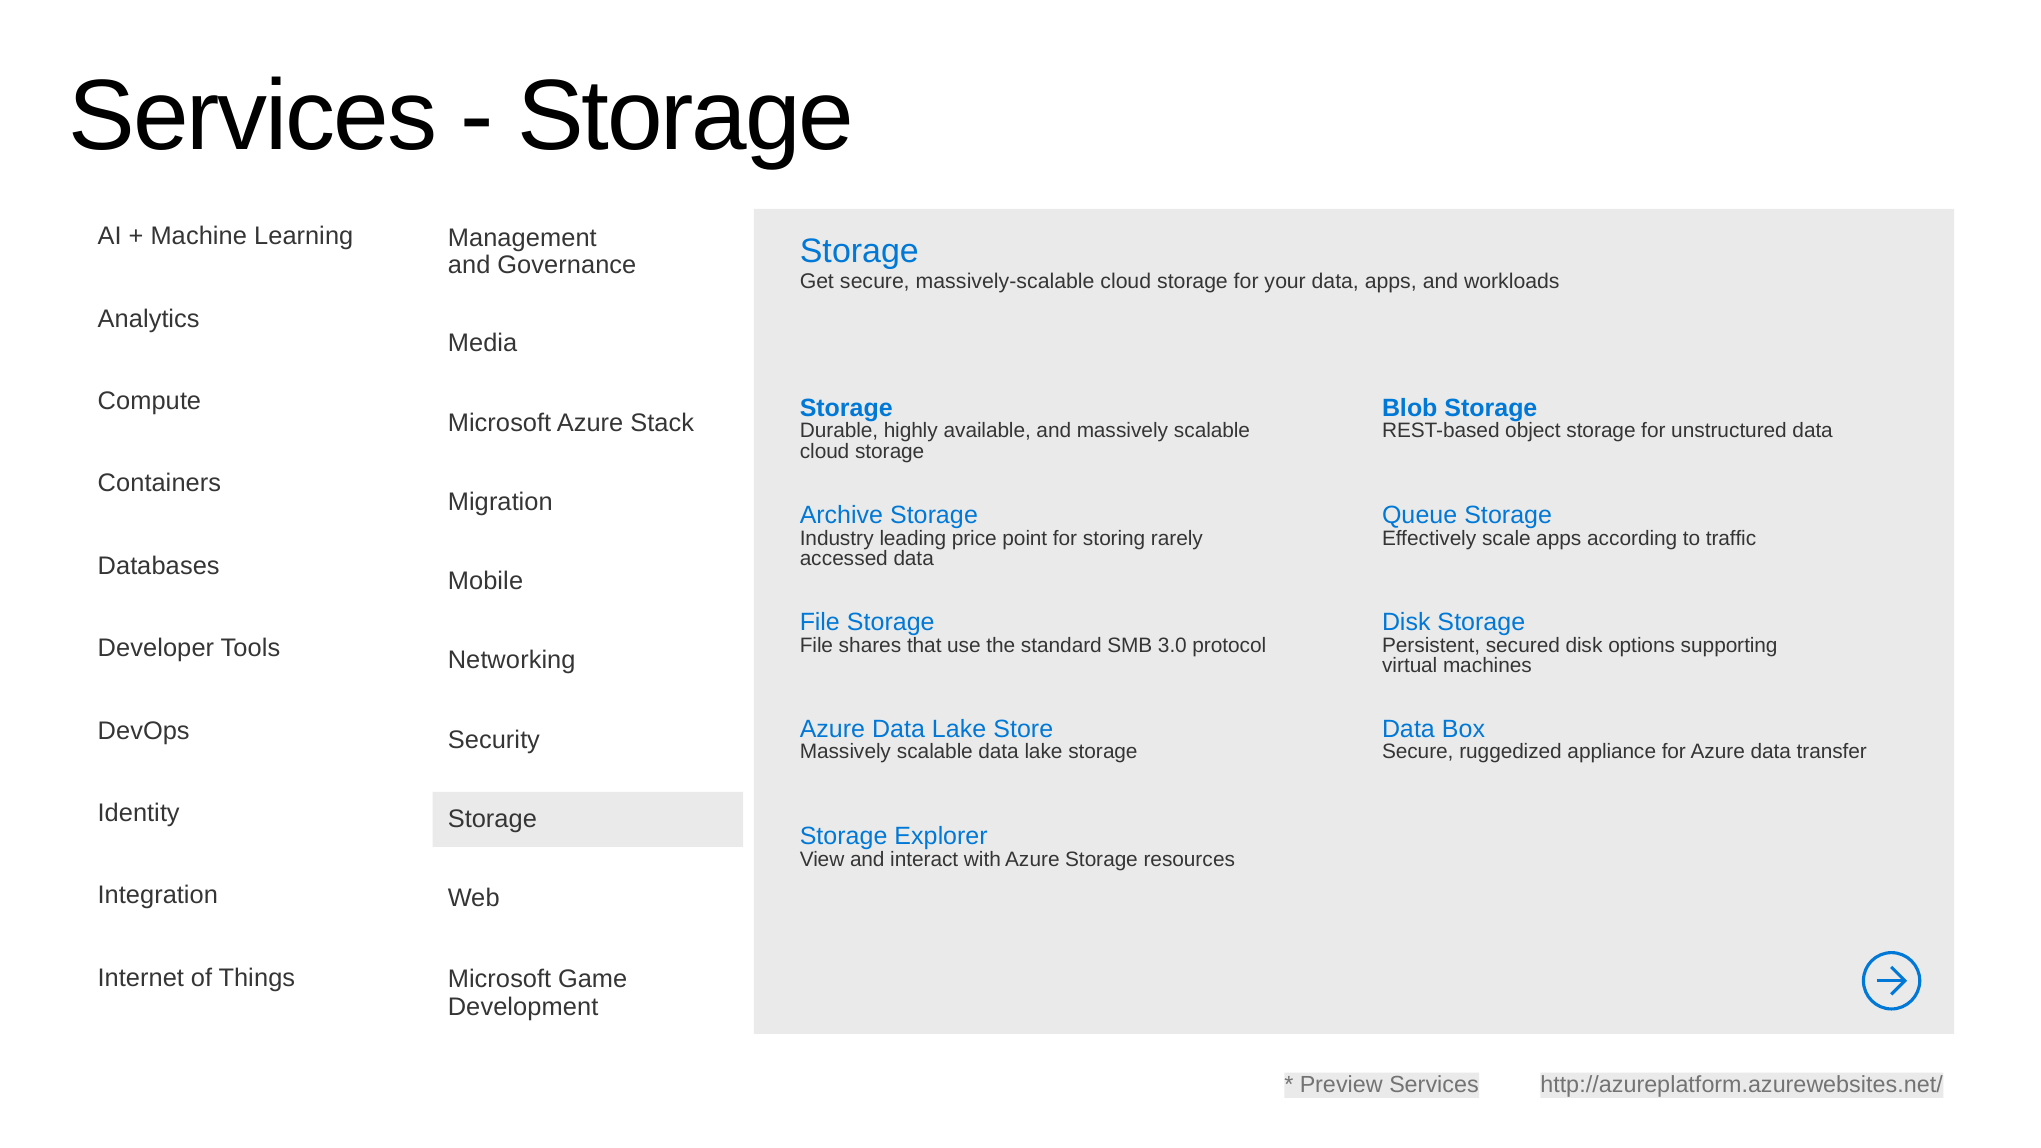

# Services - Storage

Management
and Governance
AI + Machine Learning
Storage
Get secure, massively-scalable cloud storage for your data, apps, and workloads
Analytics
Media
Compute
| Storage Durable, highly available, and massively scalable cloud storage | Blob Storage REST-based object storage for unstructured data |
| --- | --- |
| Archive Storage Industry leading price point for storing rarely accessed data | Queue Storage Effectively scale apps according to traffic |
| File Storage File shares that use the standard SMB 3.0 protocol | Disk Storage Persistent, secured disk options supporting virtual machines |
| Azure Data Lake Store Massively scalable data lake storage | Data Box Secure, ruggedized appliance for Azure data transfer |
| Storage Explorer View and interact with Azure Storage resources |  |
Microsoft Azure Stack
Containers
Migration
Databases
Mobile
Developer Tools
Networking
DevOps
Security
Identity
Storage
Integration
Web

Internet of Things
Microsoft Game Development
* Preview Services
http://azureplatform.azurewebsites.net/